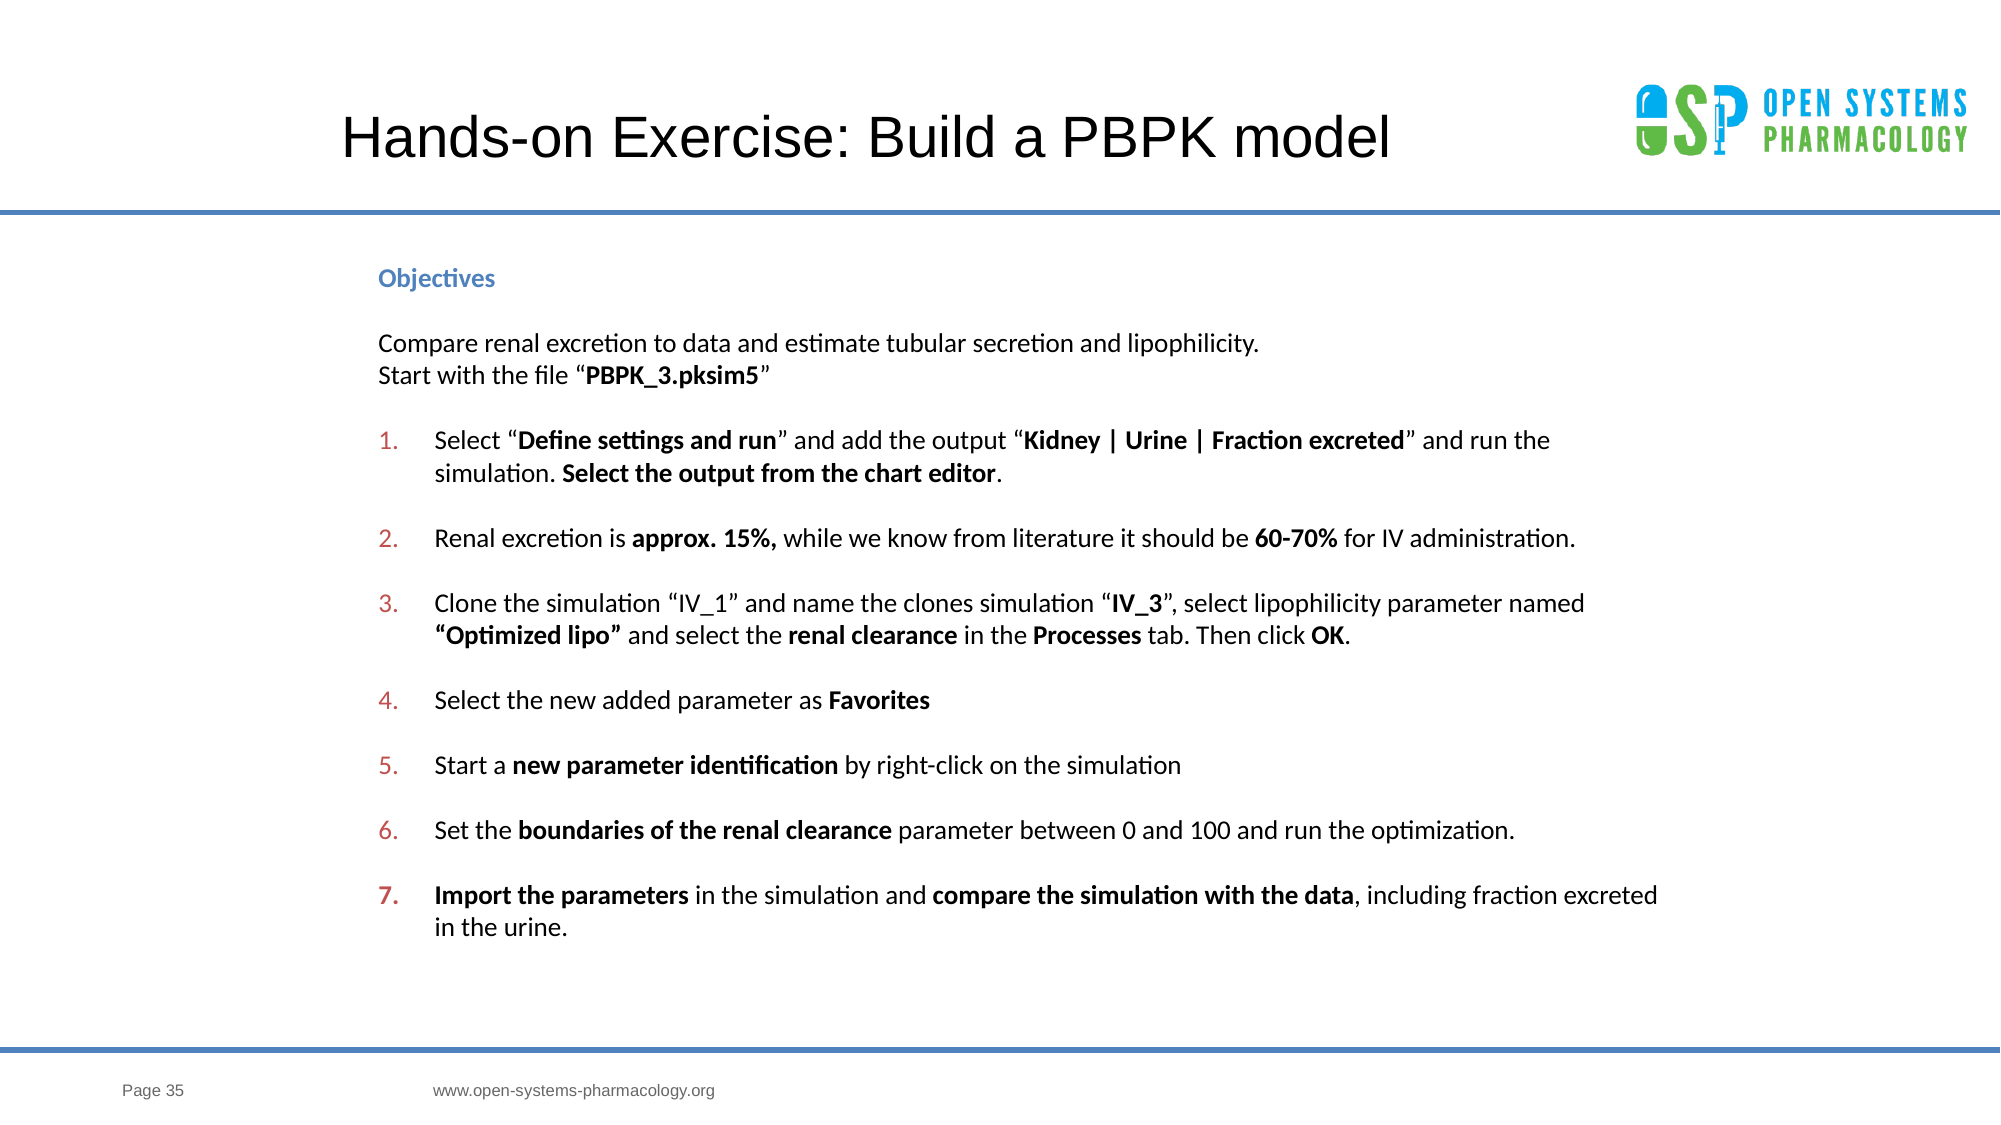

# Hands-on Exercise: Build a PBPK model
Objectives

Compare renal excretion to data and estimate tubular secretion and lipophilicity.
Start with the file “PBPK_3.pksim5”

Select “Define settings and run” and add the output “Kidney | Urine | Fraction excreted” and run the simulation. Select the output from the chart editor.

Renal excretion is approx. 15%, while we know from literature it should be 60-70% for IV administration.

Clone the simulation “IV_1” and name the clones simulation “IV_3”, select lipophilicity parameter named “Optimized lipo” and select the renal clearance in the Processes tab. Then click OK.

Select the new added parameter as Favorites

Start a new parameter identification by right-click on the simulation

Set the boundaries of the renal clearance parameter between 0 and 100 and run the optimization.

Import the parameters in the simulation and compare the simulation with the data, including fraction excreted in the urine.

Page 35
www.open-systems-pharmacology.org